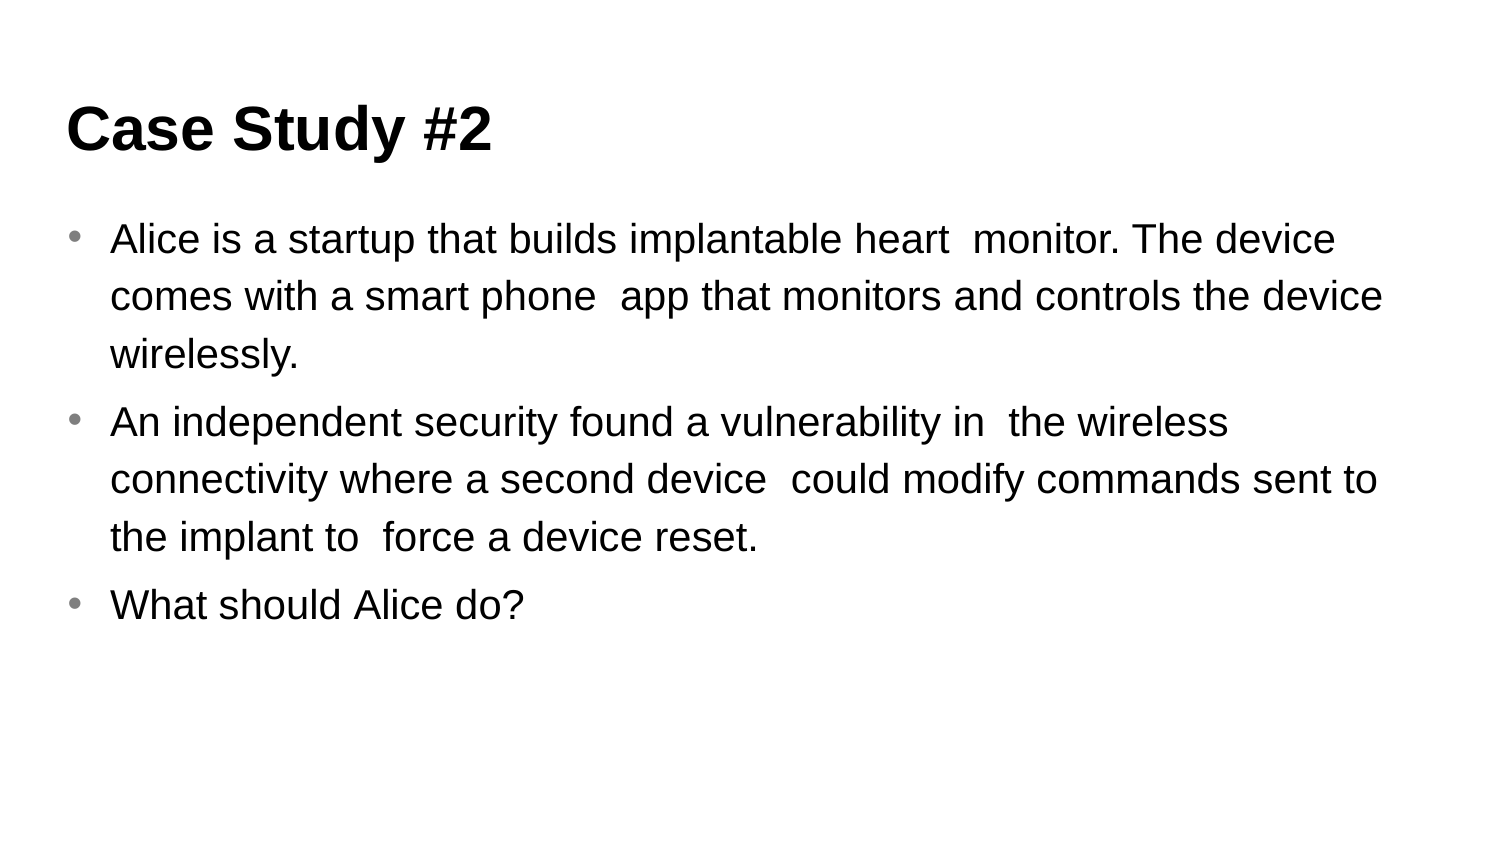

# Case Study #2
Alice is a startup that builds implantable heart  monitor. The device comes with a smart phone  app that monitors and controls the device  wirelessly.
An independent security found a vulnerability in  the wireless connectivity where a second device  could modify commands sent to the implant to  force a device reset.
What should Alice do?

80